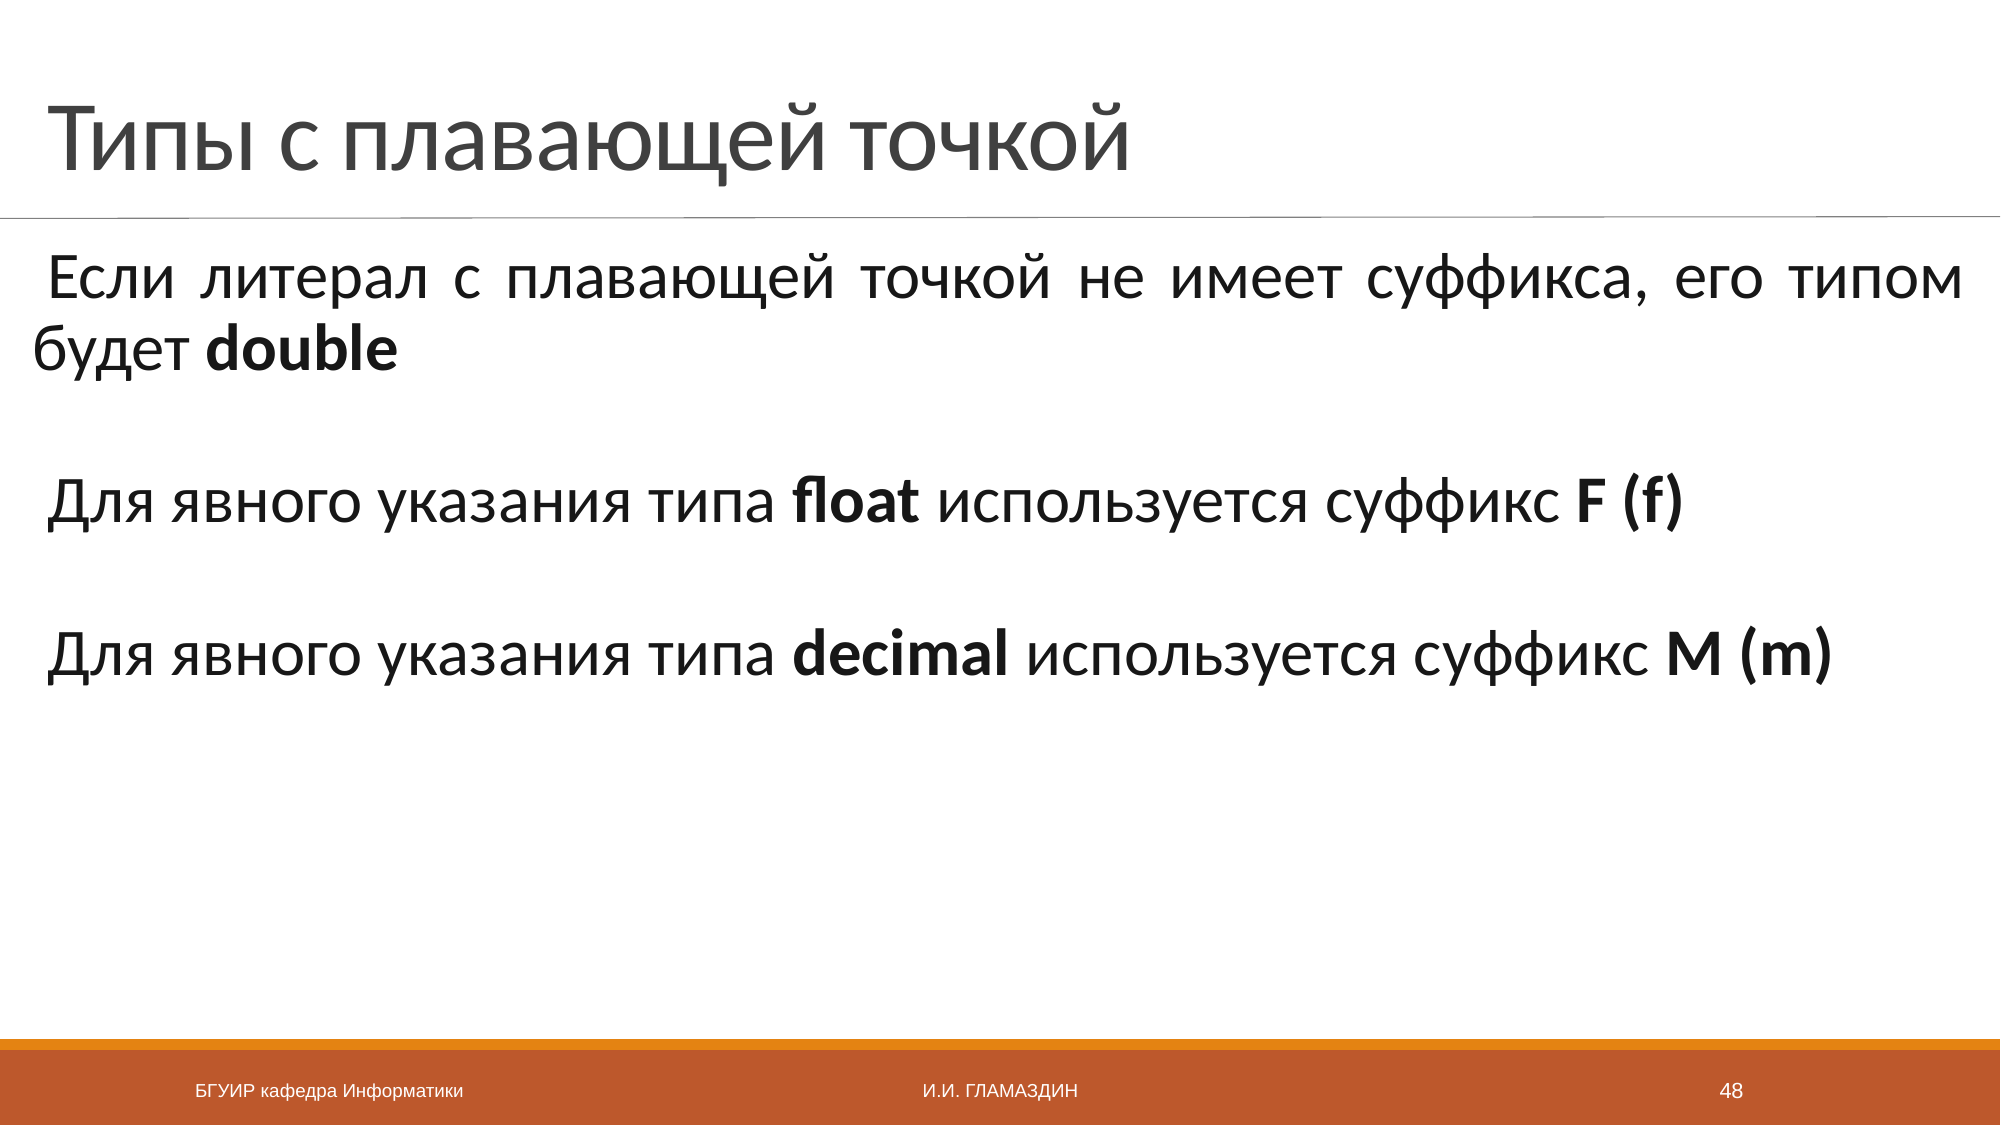

# Типы с плавающей точкой
Если литерал с плавающей точкой не имеет суффикса, его типом будет double

Для явного указания типа float используется суффикс F (f)

Для явного указания типа decimal используется суффикс M (m)

БГУИР кафедра Информатики
И.И. Гламаздин
48